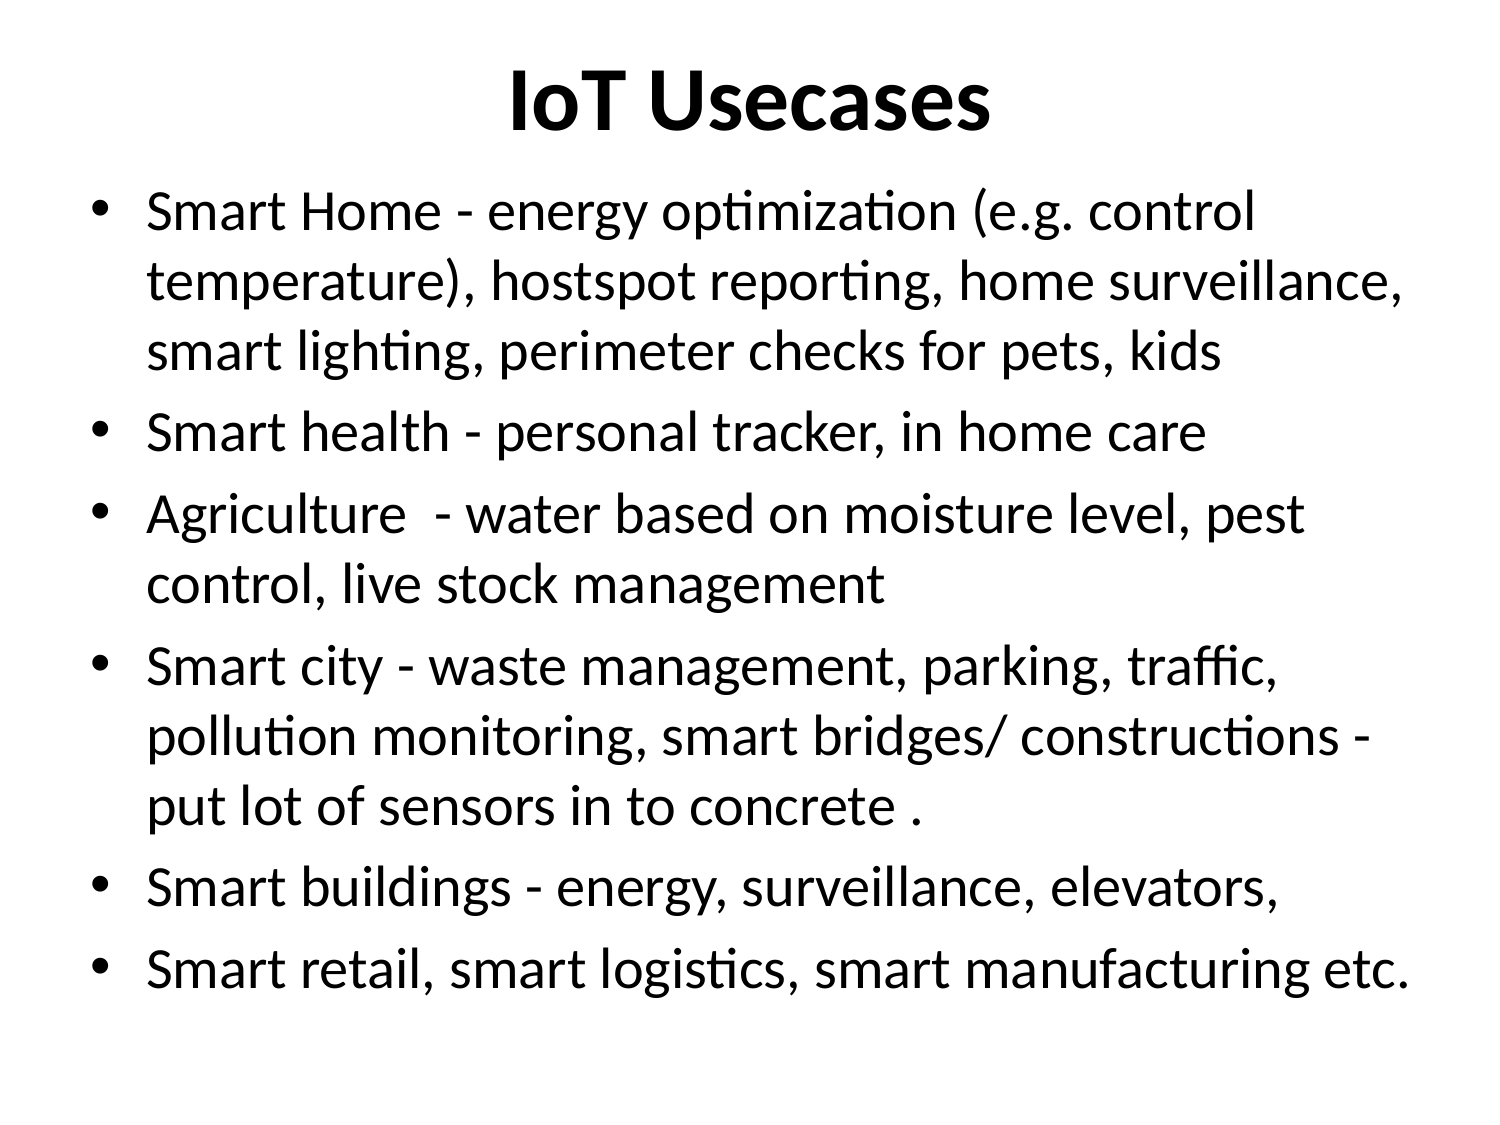

# IoT Usecases
Smart Home - energy optimization (e.g. control temperature), hostspot reporting, home surveillance, smart lighting, perimeter checks for pets, kids
Smart health - personal tracker, in home care
Agriculture  - water based on moisture level, pest control, live stock management
Smart city - waste management, parking, traffic, pollution monitoring, smart bridges/ constructions - put lot of sensors in to concrete .
Smart buildings - energy, surveillance, elevators,
Smart retail, smart logistics, smart manufacturing etc.